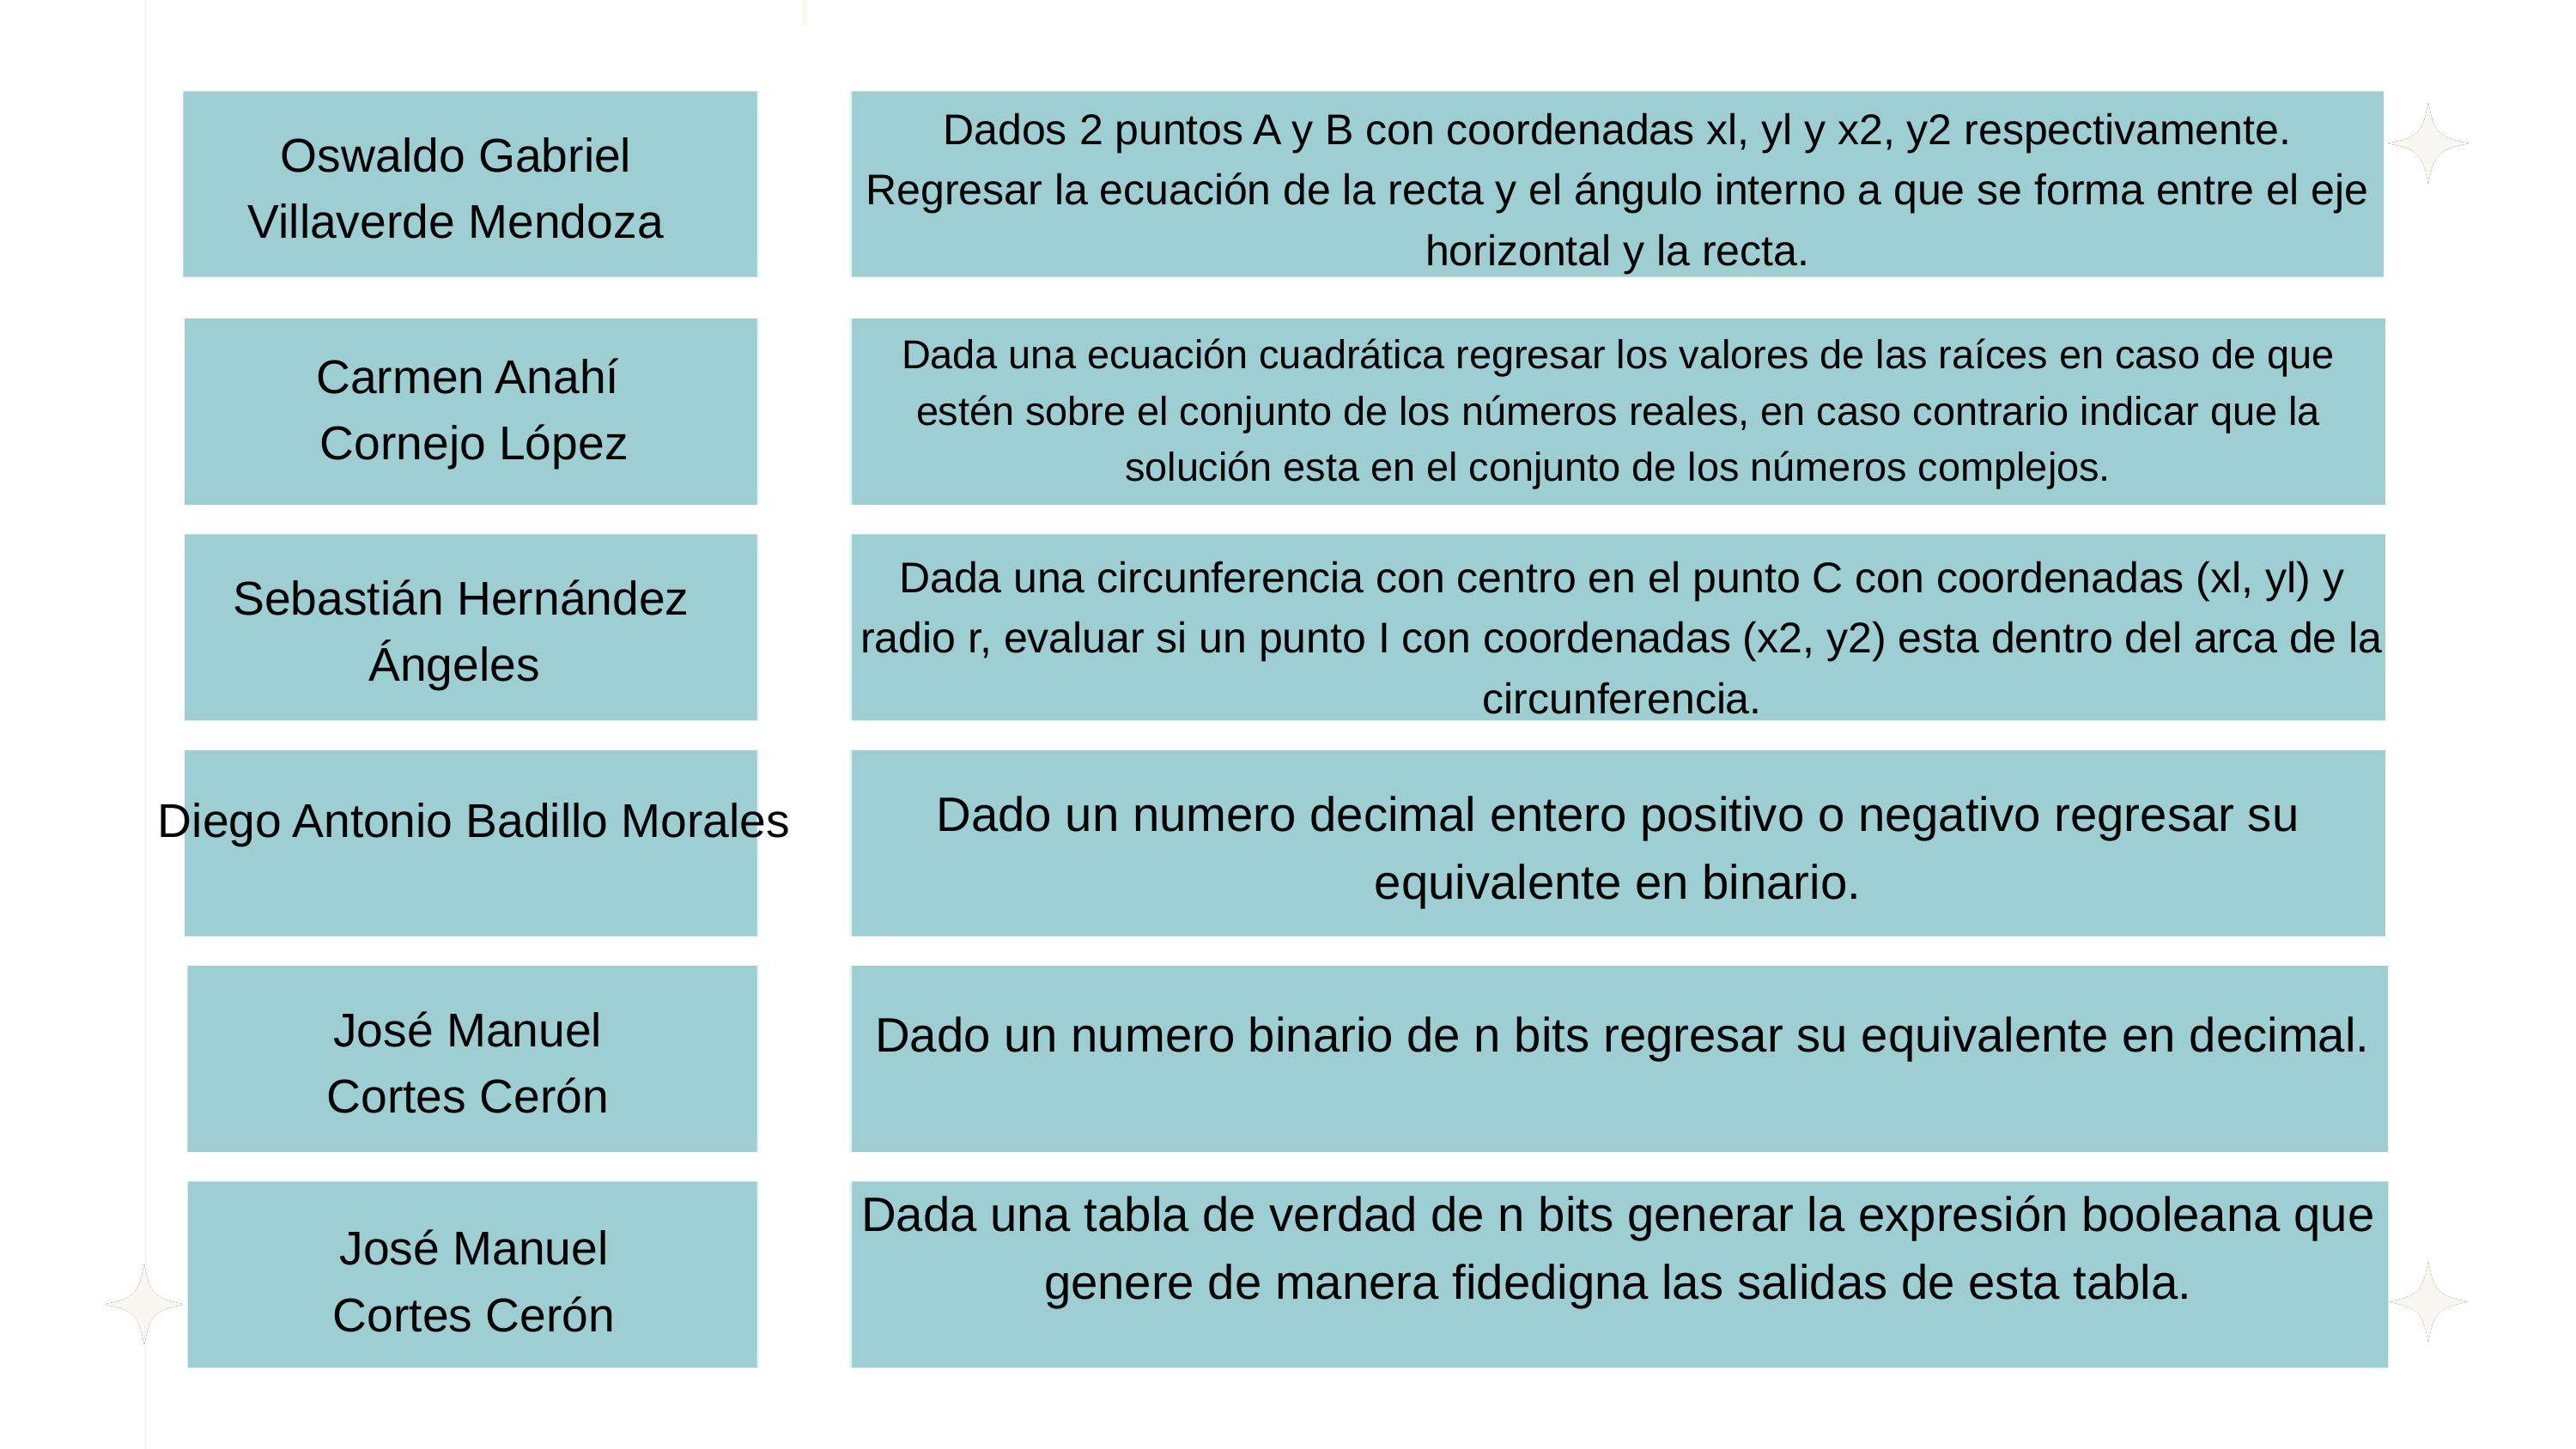

Dados 2 puntos A y B con coordenadas xl, yl y x2, y2 respectivamente. Regresar la ecuación de la recta y el ángulo interno a que se forma entre el eje horizontal y la recta.

Oswaldo Gabriel
Villaverde Mendoza

Dada una ecuación cuadrática regresar los valores de las raíces en caso de que estén sobre el conjunto de los números reales, en caso contrario indicar que la solución esta en el conjunto de los números complejos.
Carmen Anahí
Cornejo López

Dada una circunferencia con centro en el punto C con coordenadas (xl, yl) y radio r, evaluar si un punto I con coordenadas (x2, y2) esta dentro del arca de la circunferencia.
Sebastián Hernández Ángeles

Dado un numero decimal entero positivo o negativo regresar su equivalente en binario.
Diego Antonio Badillo Morales

José Manuel
Cortes Cerón
Dado un numero binario de n bits regresar su equivalente en decimal.
Dada una tabla de verdad de n bits generar la expresión booleana que genere de manera fidedigna las salidas de esta tabla.

José Manuel
Cortes Cerón